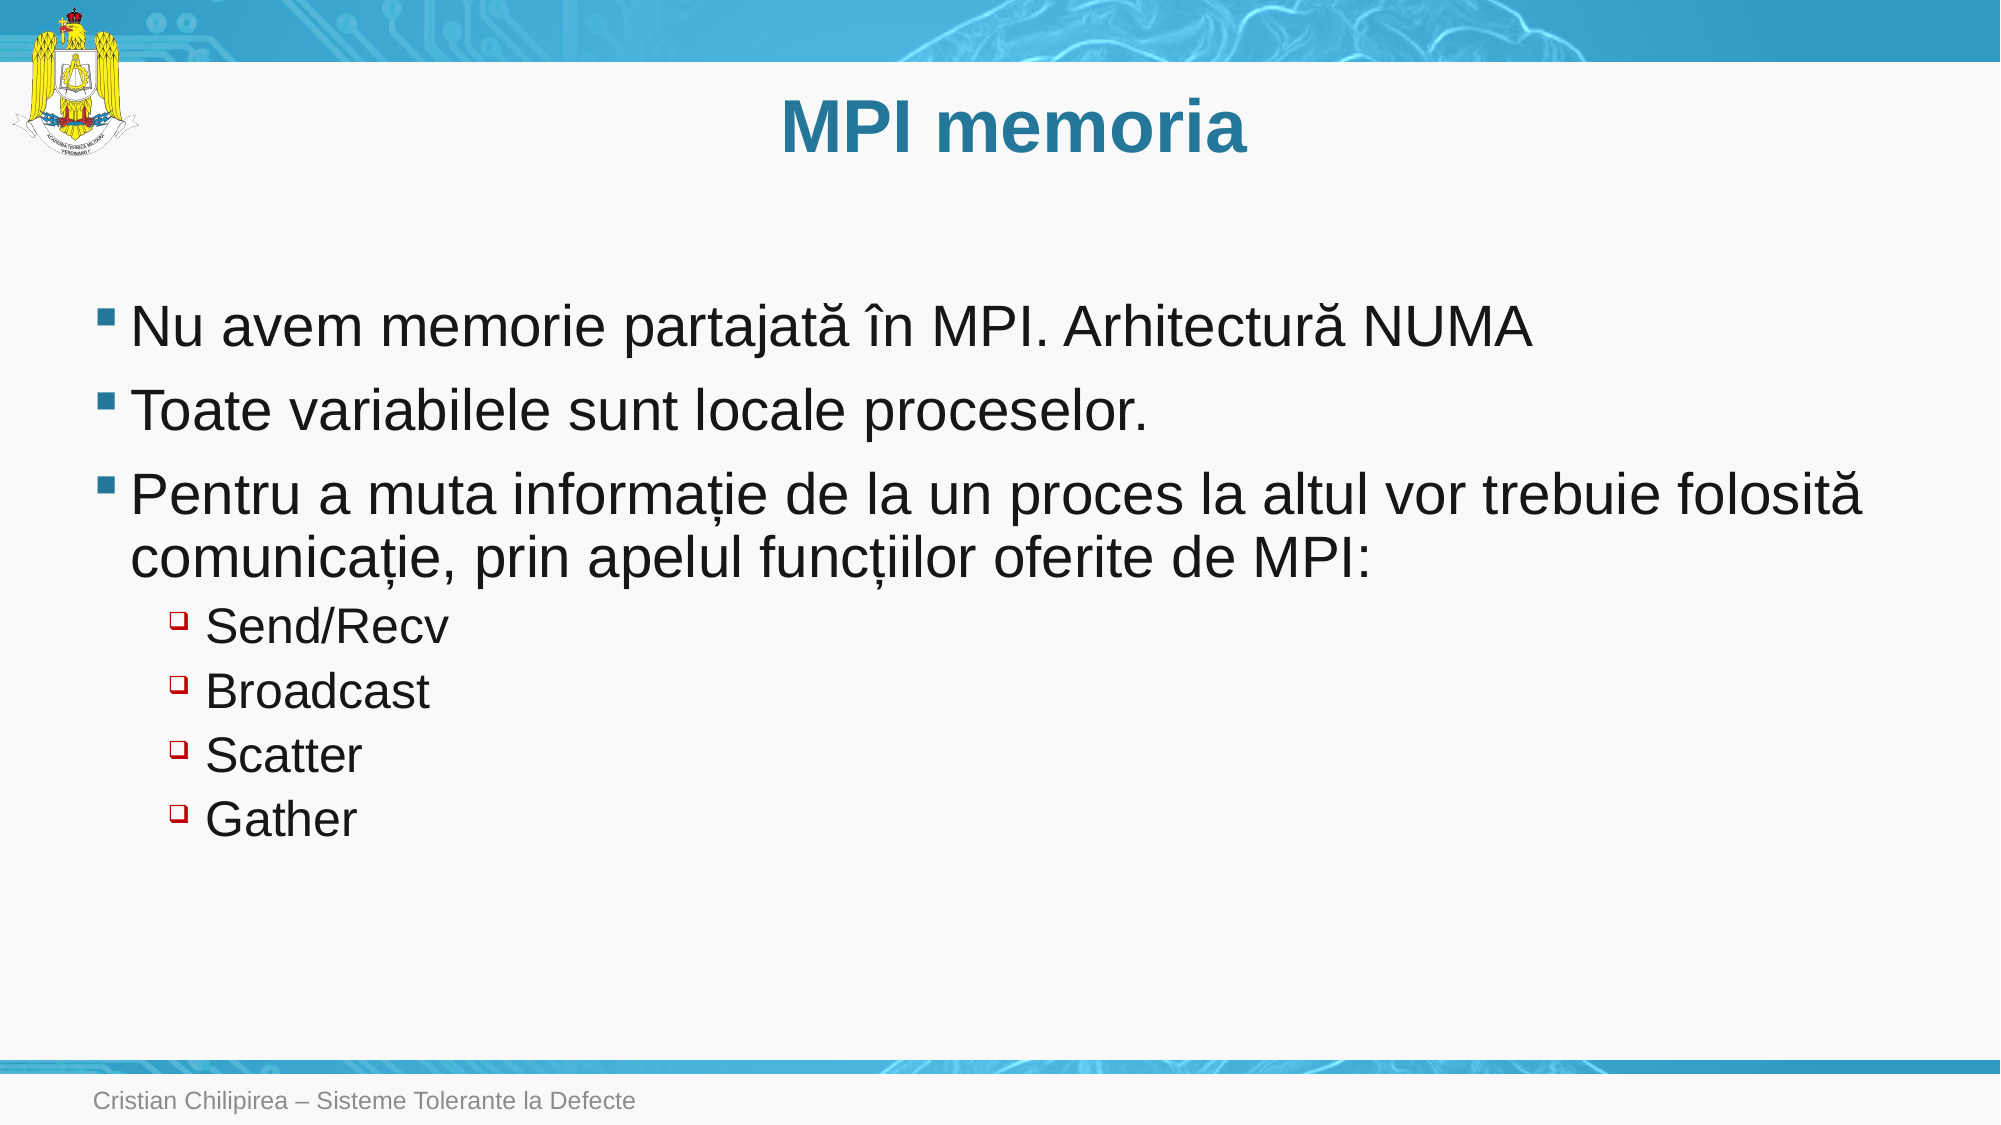

# MPI memoria
Nu avem memorie partajată în MPI. Arhitectură NUMA
Toate variabilele sunt locale proceselor.
Pentru a muta informație de la un proces la altul vor trebuie folosită comunicație, prin apelul funcțiilor oferite de MPI:
Send/Recv
Broadcast
Scatter
Gather

Cristian Chilipirea – Sisteme Tolerante la Defecte